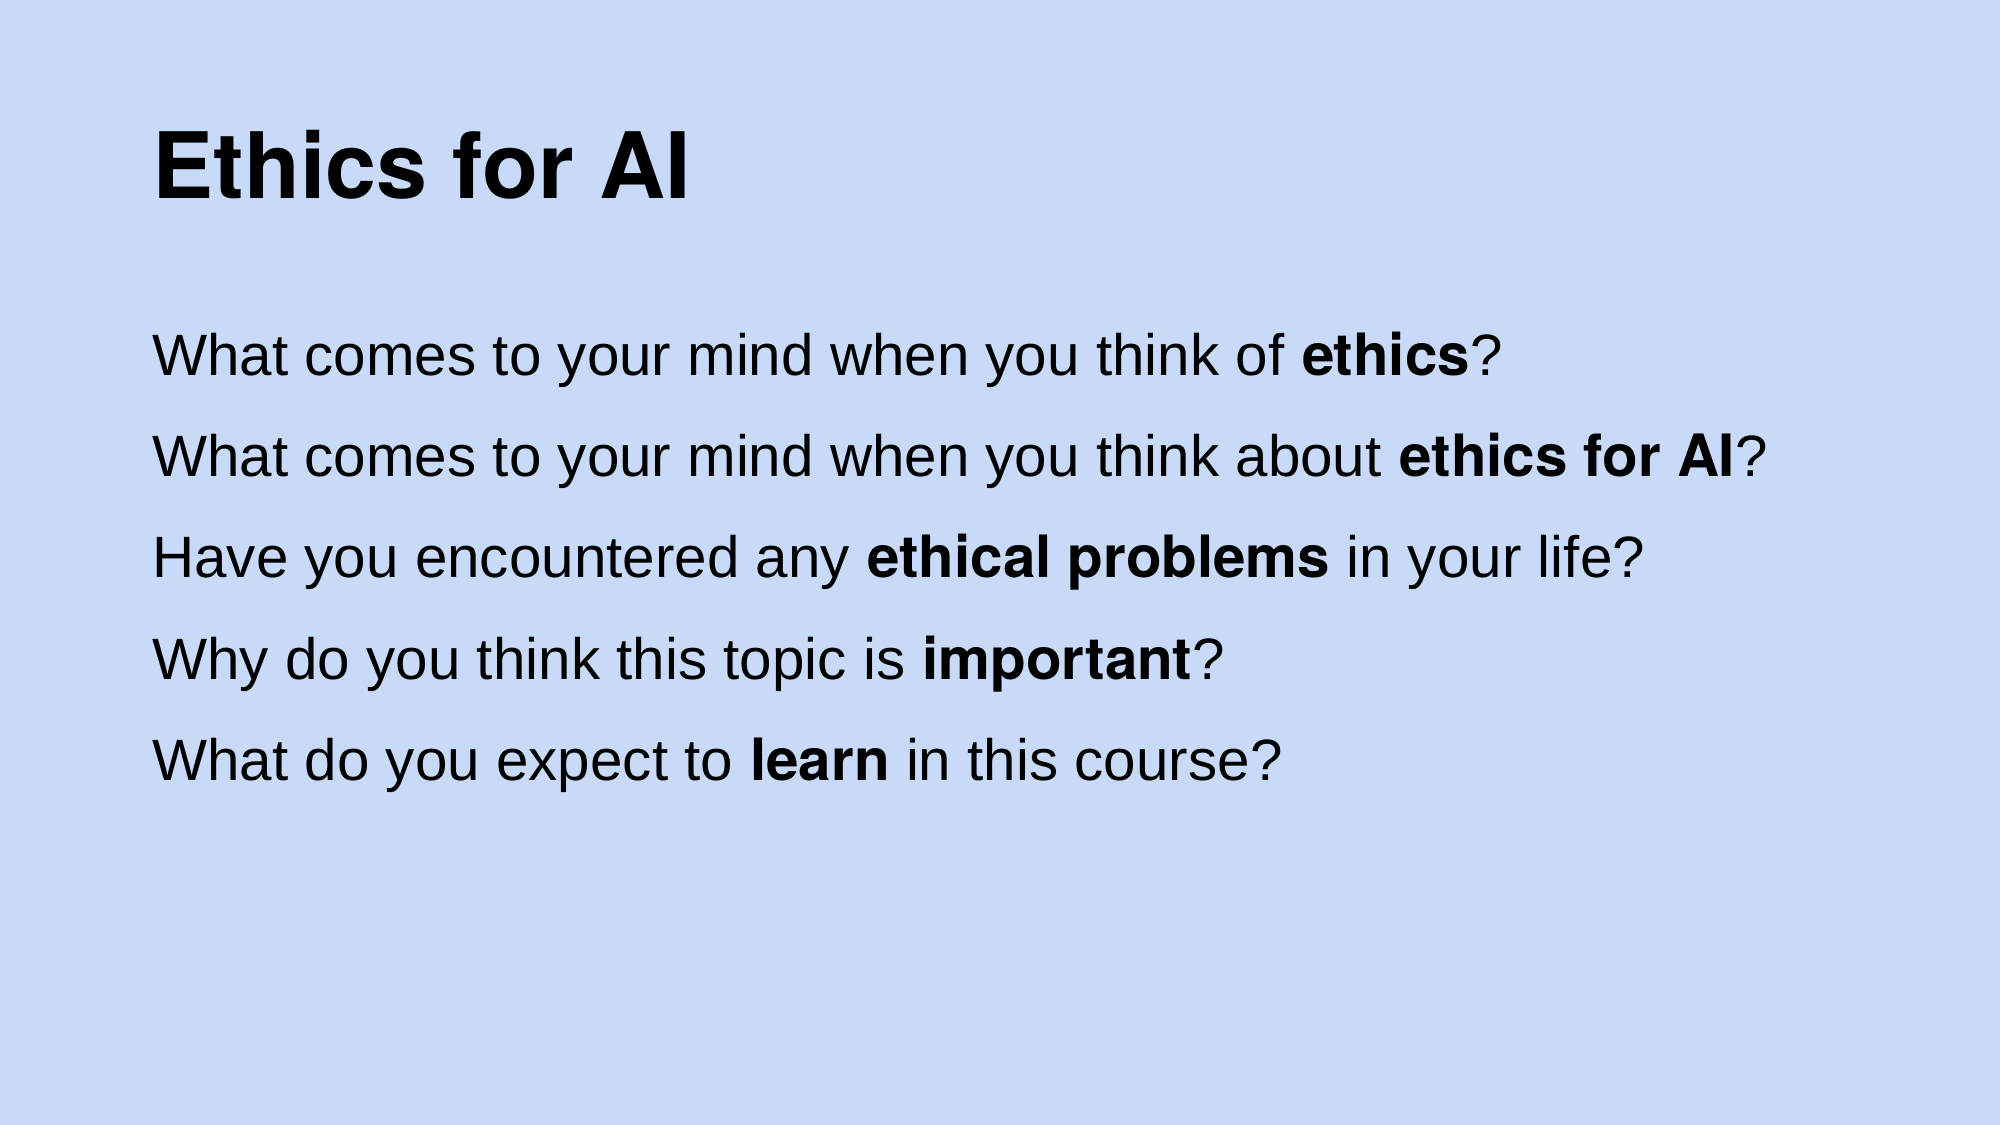

# Ethics for AI
What comes to your mind when you think of ethics?
What comes to your mind when you think about ethics for AI?
Have you encountered any ethical problems in your life?
Why do you think this topic is important?
What do you expect to learn in this course?